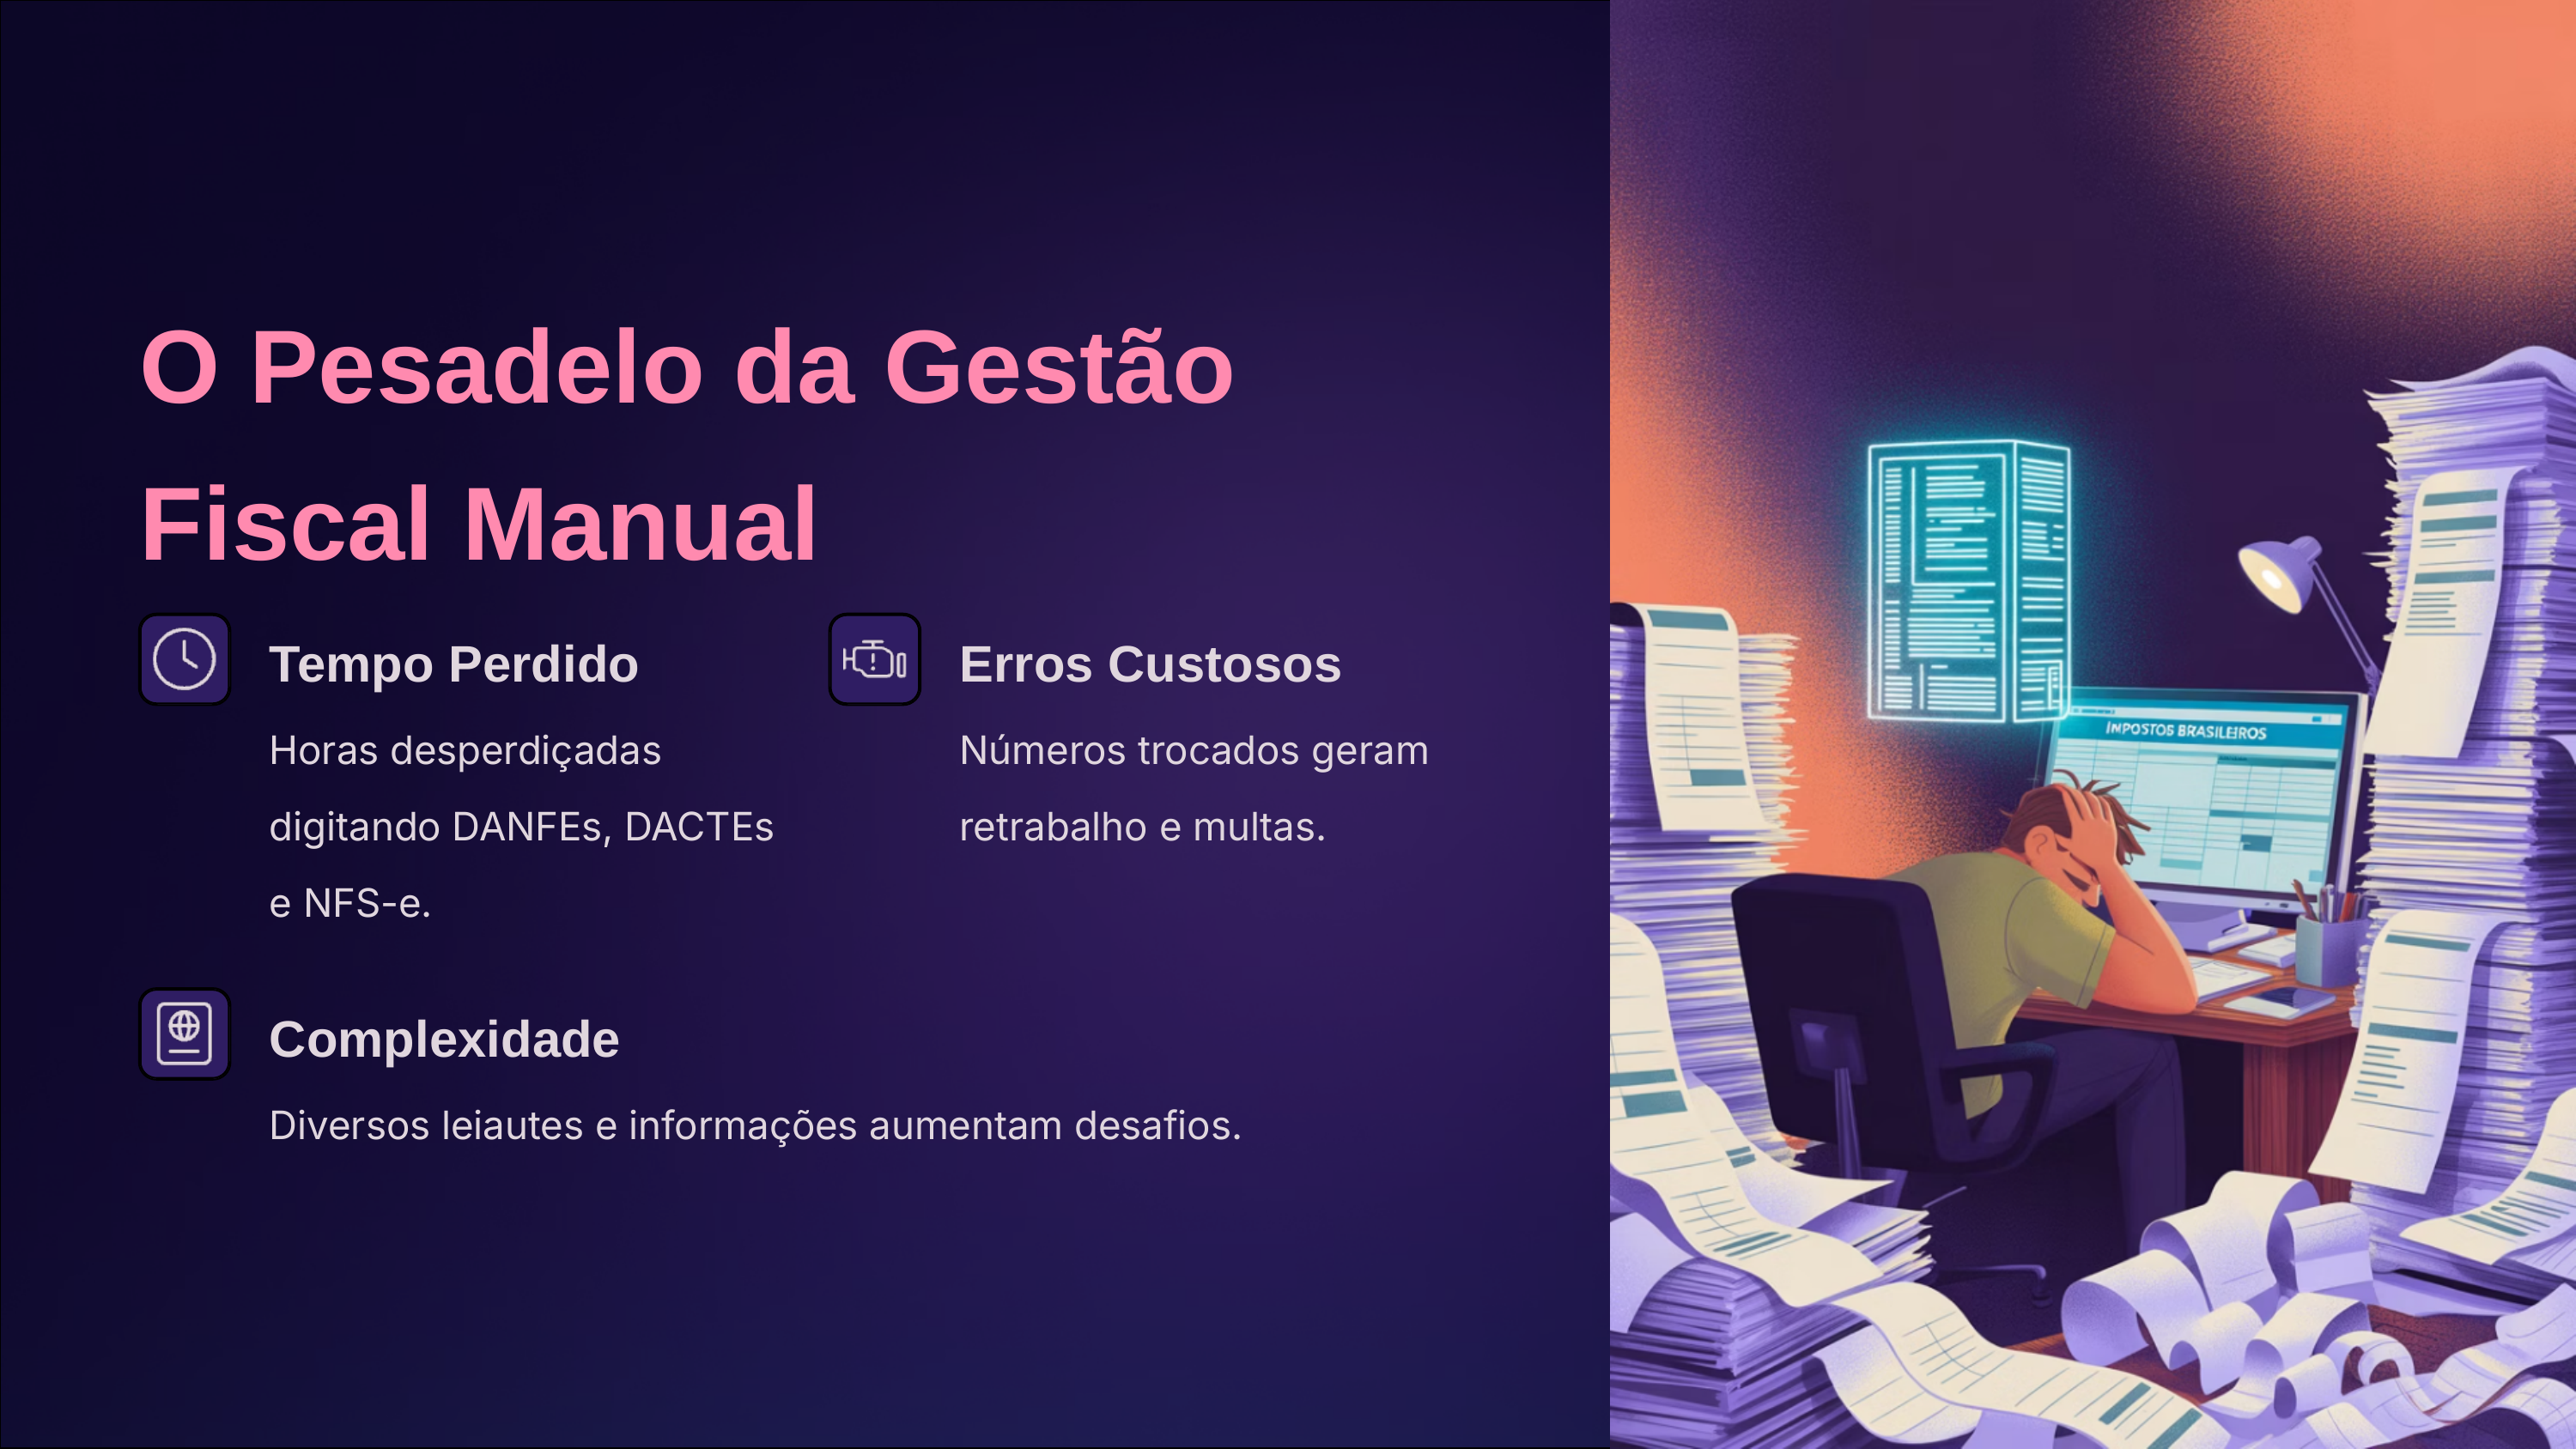

O Pesadelo da Gestão Fiscal Manual

Tempo Perdido
Erros Custosos

Horas desperdiçadas digitando DANFEs, DACTEs e NFS-e.
Números trocados geram retrabalho e multas.

Complexidade

Diversos leiautes e informações aumentam desafios.